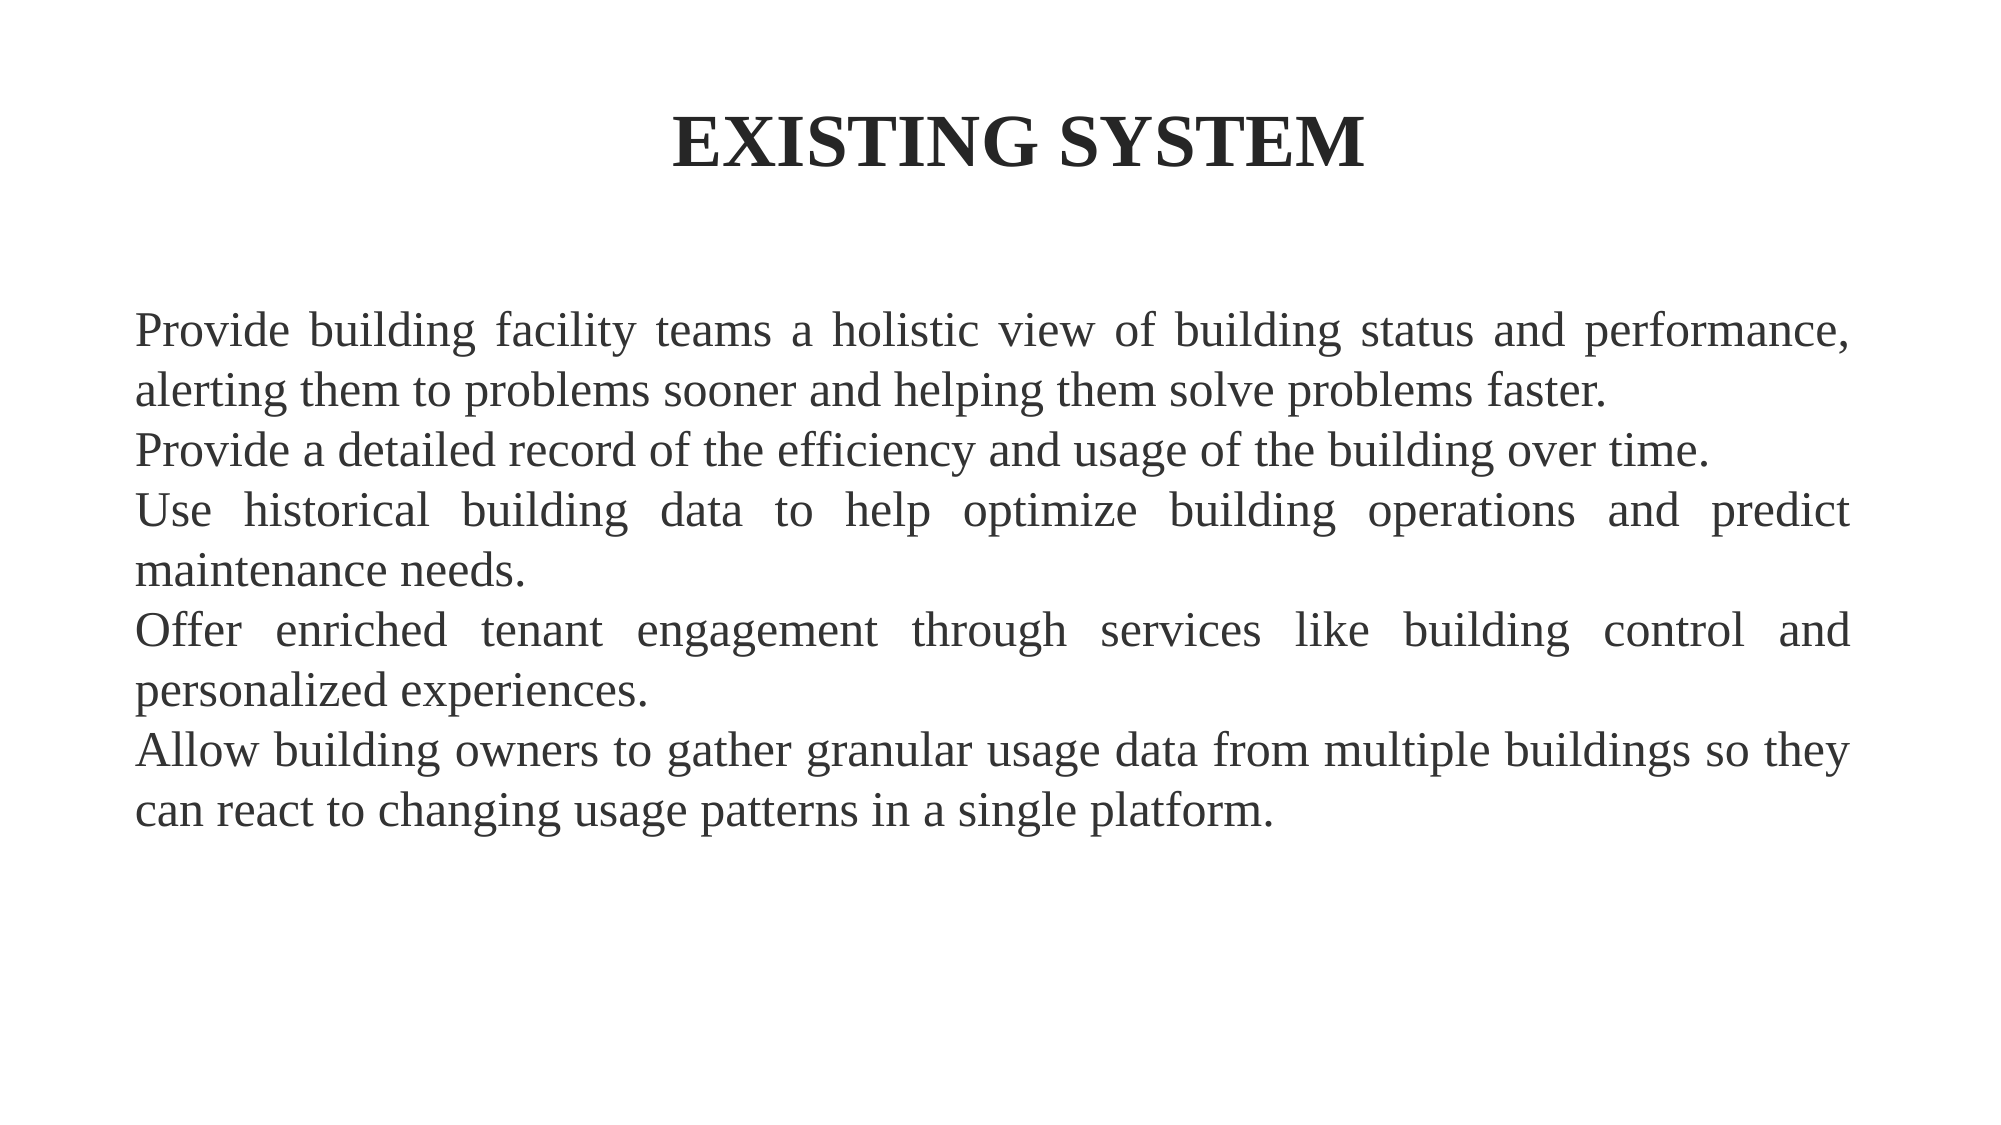

# EXISTING SYSTEM

Provide building facility teams a holistic view of building status and performance, alerting them to problems sooner and helping them solve problems faster.
Provide a detailed record of the efficiency and usage of the building over time.
Use historical building data to help optimize building operations and predict maintenance needs.
Offer enriched tenant engagement through services like building control and personalized experiences.
Allow building owners to gather granular usage data from multiple buildings so they can react to changing usage patterns in a single platform.